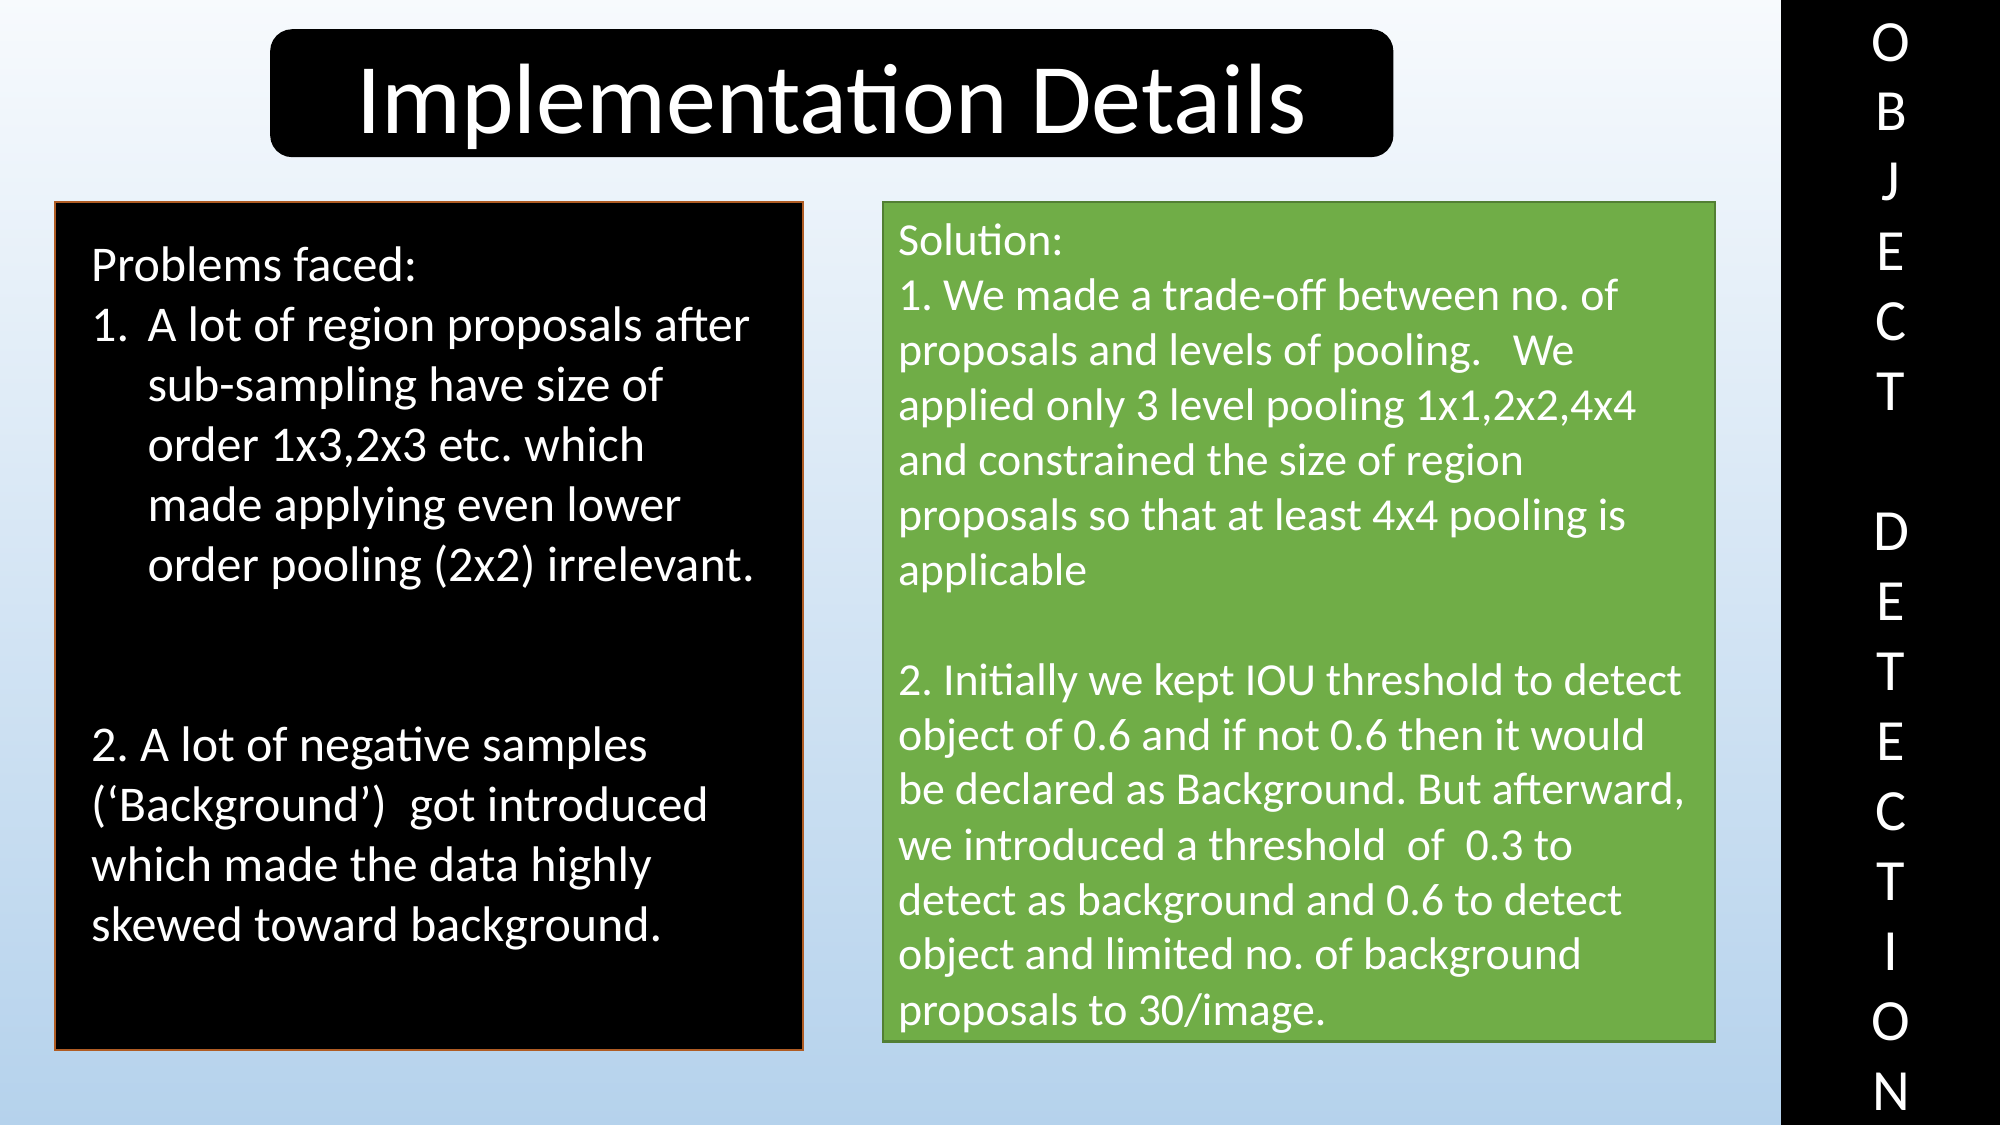

O
B
J
E
C
T

D
E
T
E
C
T
I
O
N
Implementation Details

Solution:
1. We made a trade-off between no. of proposals and levels of pooling.   We applied only 3 level pooling 1x1,2x2,4x4 and constrained the size of region proposals so that at least 4x4 pooling is applicable

2. Initially we kept IOU threshold to detect object of 0.6 and if not 0.6 then it would be declared as Background. But afterward, we introduced a threshold  of  0.3 to detect as background and 0.6 to detect object and limited no. of background proposals to 30/image.
Problems faced:
A lot of region proposals after sub-sampling have size of order 1x3,2x3 etc. which made applying even lower order pooling (2x2) irrelevant.

2. A lot of negative samples (‘Background’)  got introduced which made the data highly skewed toward background.